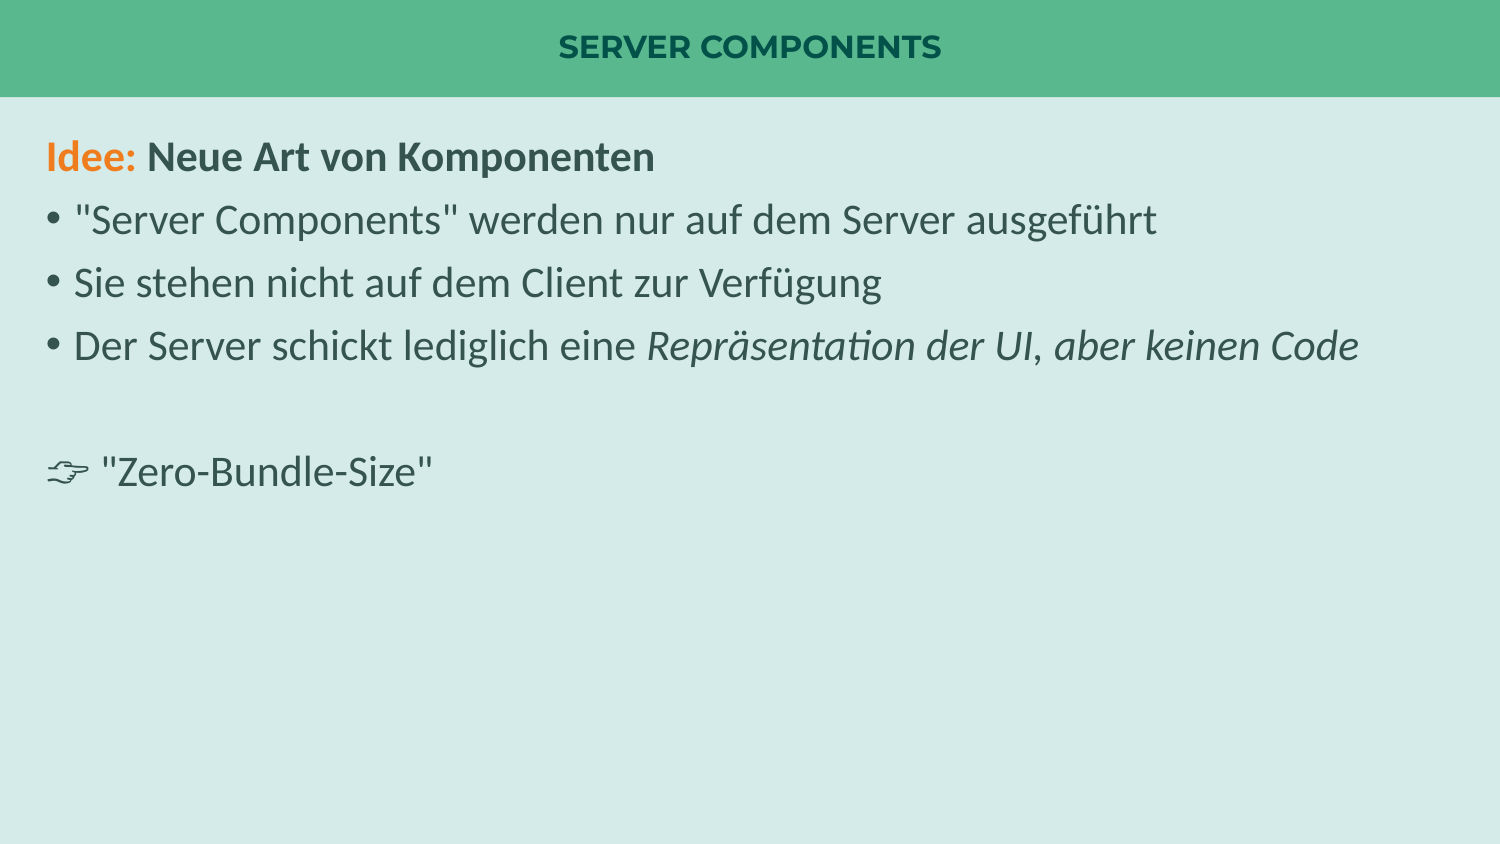

# Server Components
Idee: Neue Art von Komponenten
"Server Components" werden nur auf dem Server ausgeführt
Sie stehen nicht auf dem Client zur Verfügung
Der Server schickt lediglich eine Repräsentation der UI, aber keinen Code

👉 "Zero-Bundle-Size"